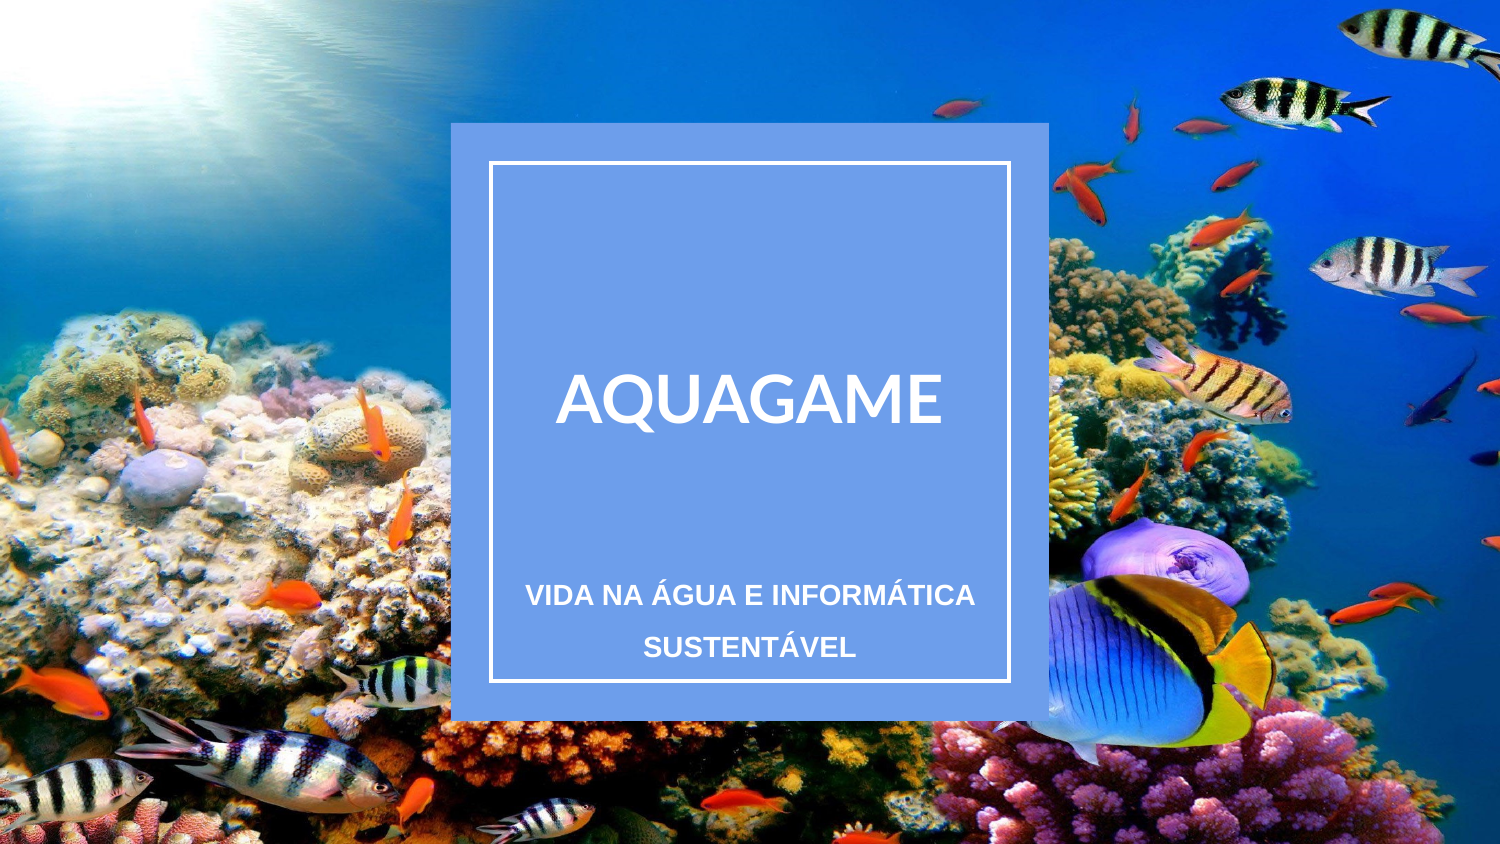

# AQUAGAME

VIDA NA ÁGUA E INFORMÁTICA SUSTENTÁVEL